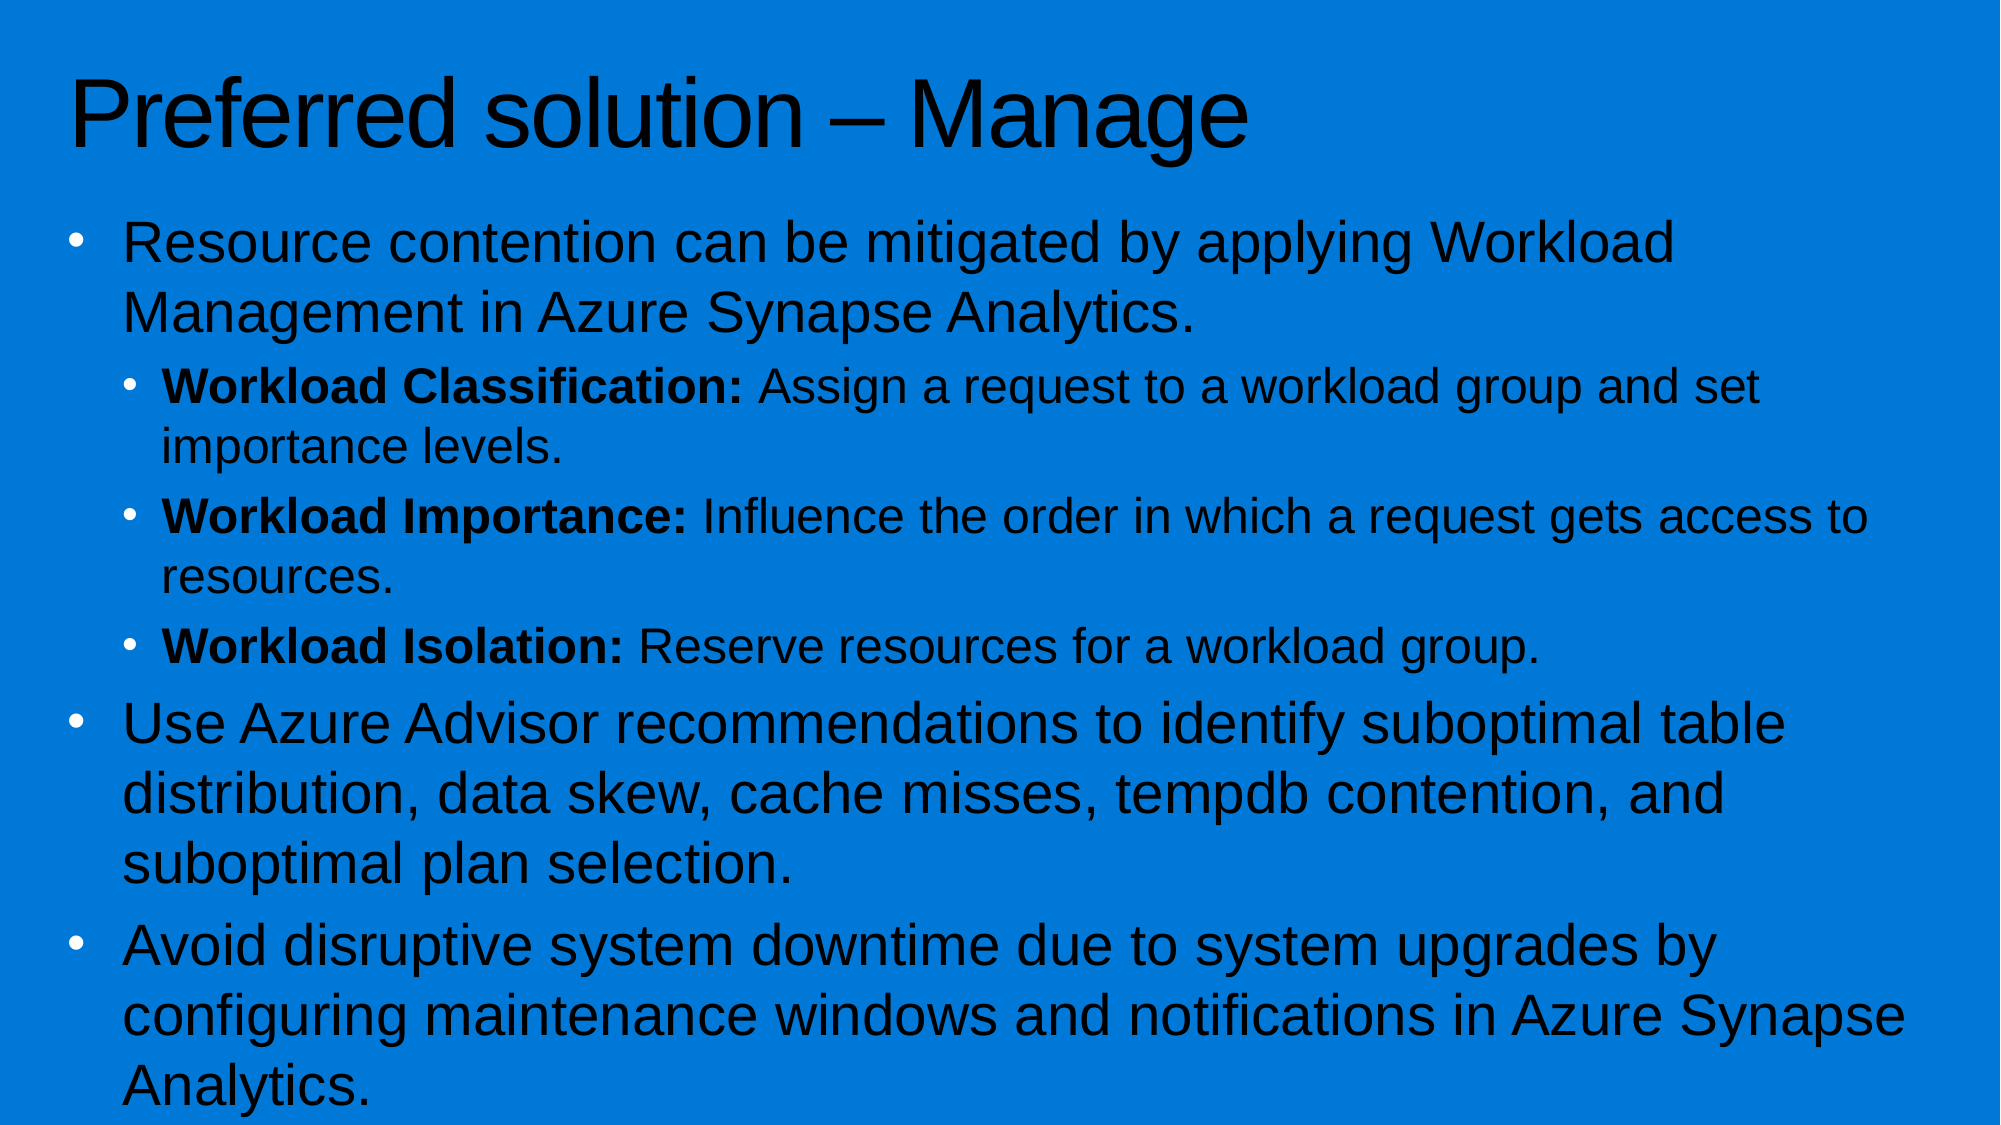

# Preferred solution – Manage
Resource contention can be mitigated by applying Workload Management in Azure Synapse Analytics.
Workload Classification: Assign a request to a workload group and set importance levels.
Workload Importance: Influence the order in which a request gets access to resources.
Workload Isolation: Reserve resources for a workload group.
Use Azure Advisor recommendations to identify suboptimal table distribution, data skew, cache misses, tempdb contention, and suboptimal plan selection.
Avoid disruptive system downtime due to system upgrades by configuring maintenance windows and notifications in Azure Synapse Analytics.